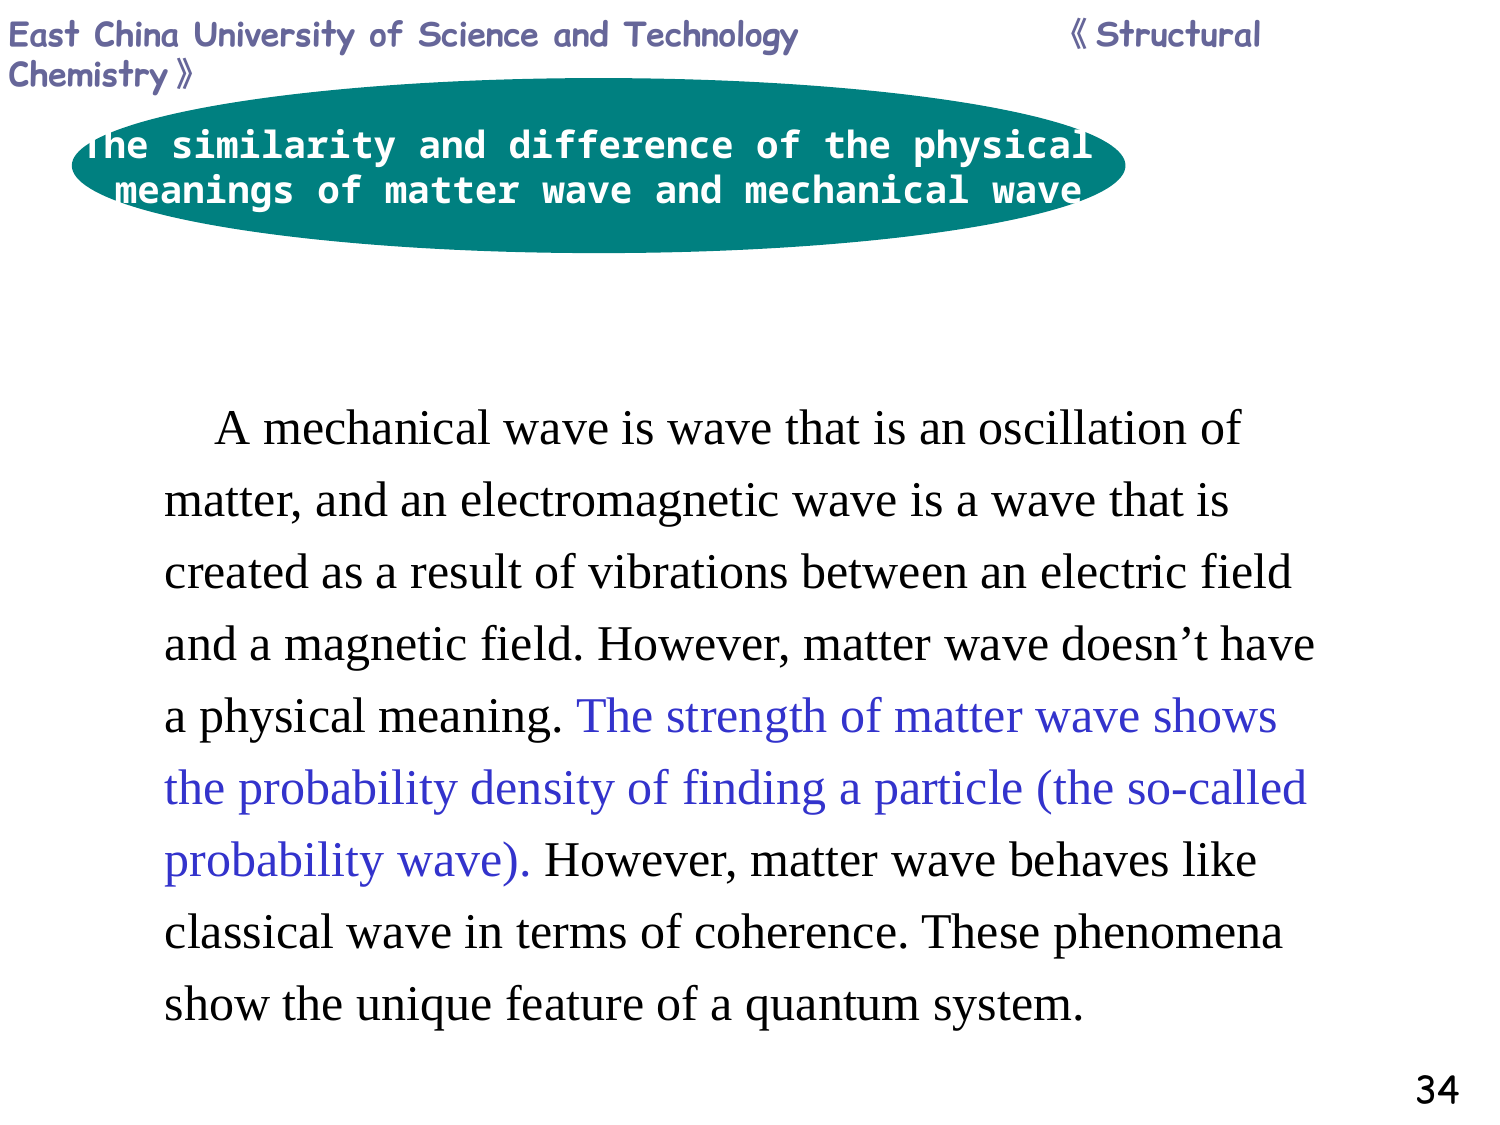

The similarity and difference of the physical
meanings of matter wave and mechanical wave
    A mechanical wave is wave that is an oscillation of matter, and an electromagnetic wave is a wave that is created as a result of vibrations between an electric field and a magnetic field. However, matter wave doesn’t have a physical meaning. The strength of matter wave shows the probability density of finding a particle (the so-called probability wave). However, matter wave behaves like classical wave in terms of coherence. These phenomena show the unique feature of a quantum system.